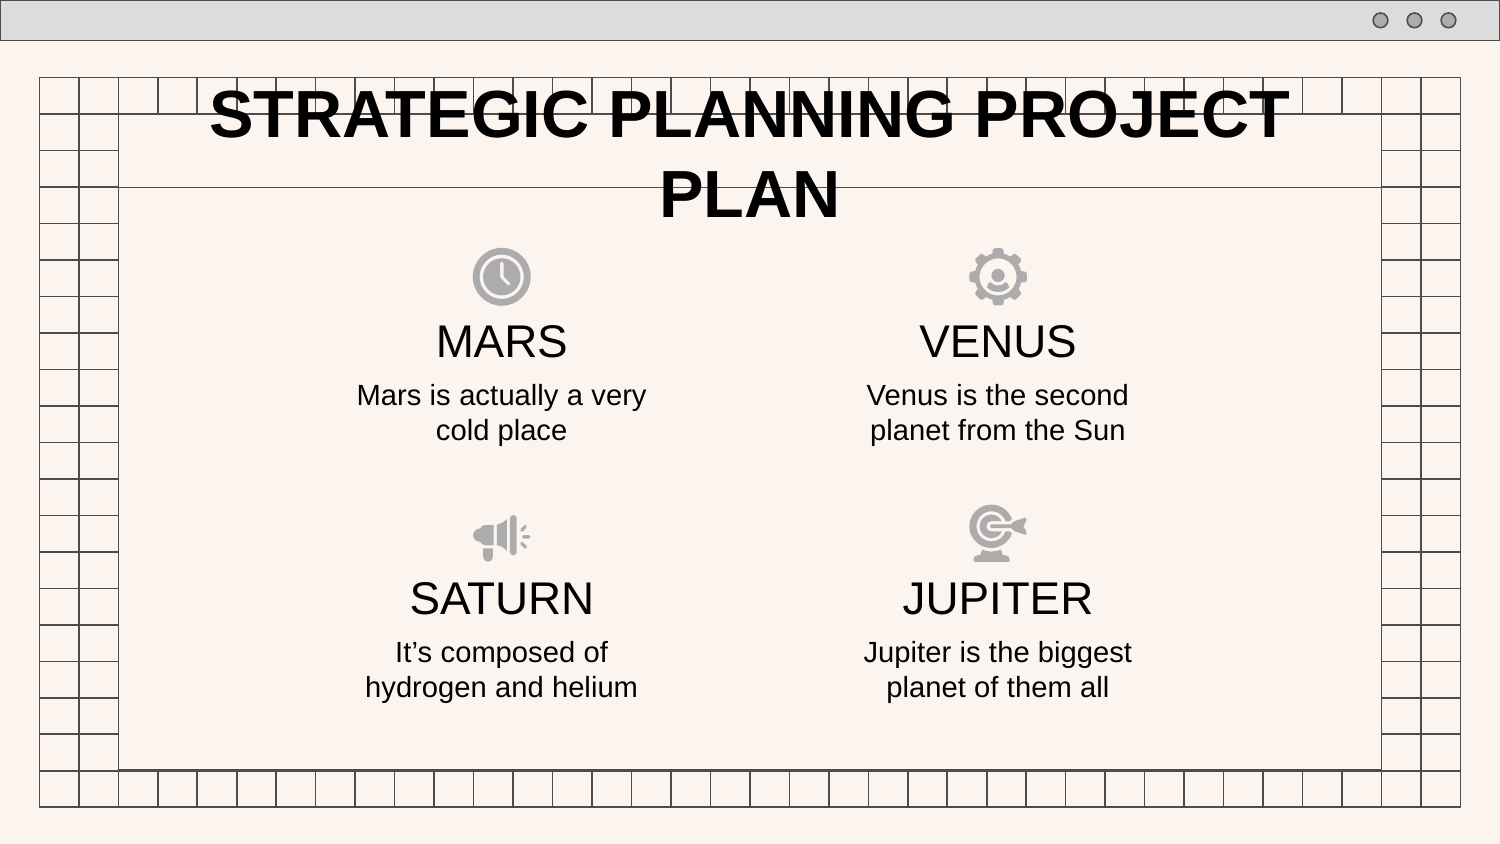

# STRATEGIC PLANNING PROJECT PLAN

MARS
VENUS
Mars is actually a very cold place
Venus is the second planet from the Sun

SATURN
JUPITER
It’s composed of hydrogen and helium
Jupiter is the biggest planet of them all